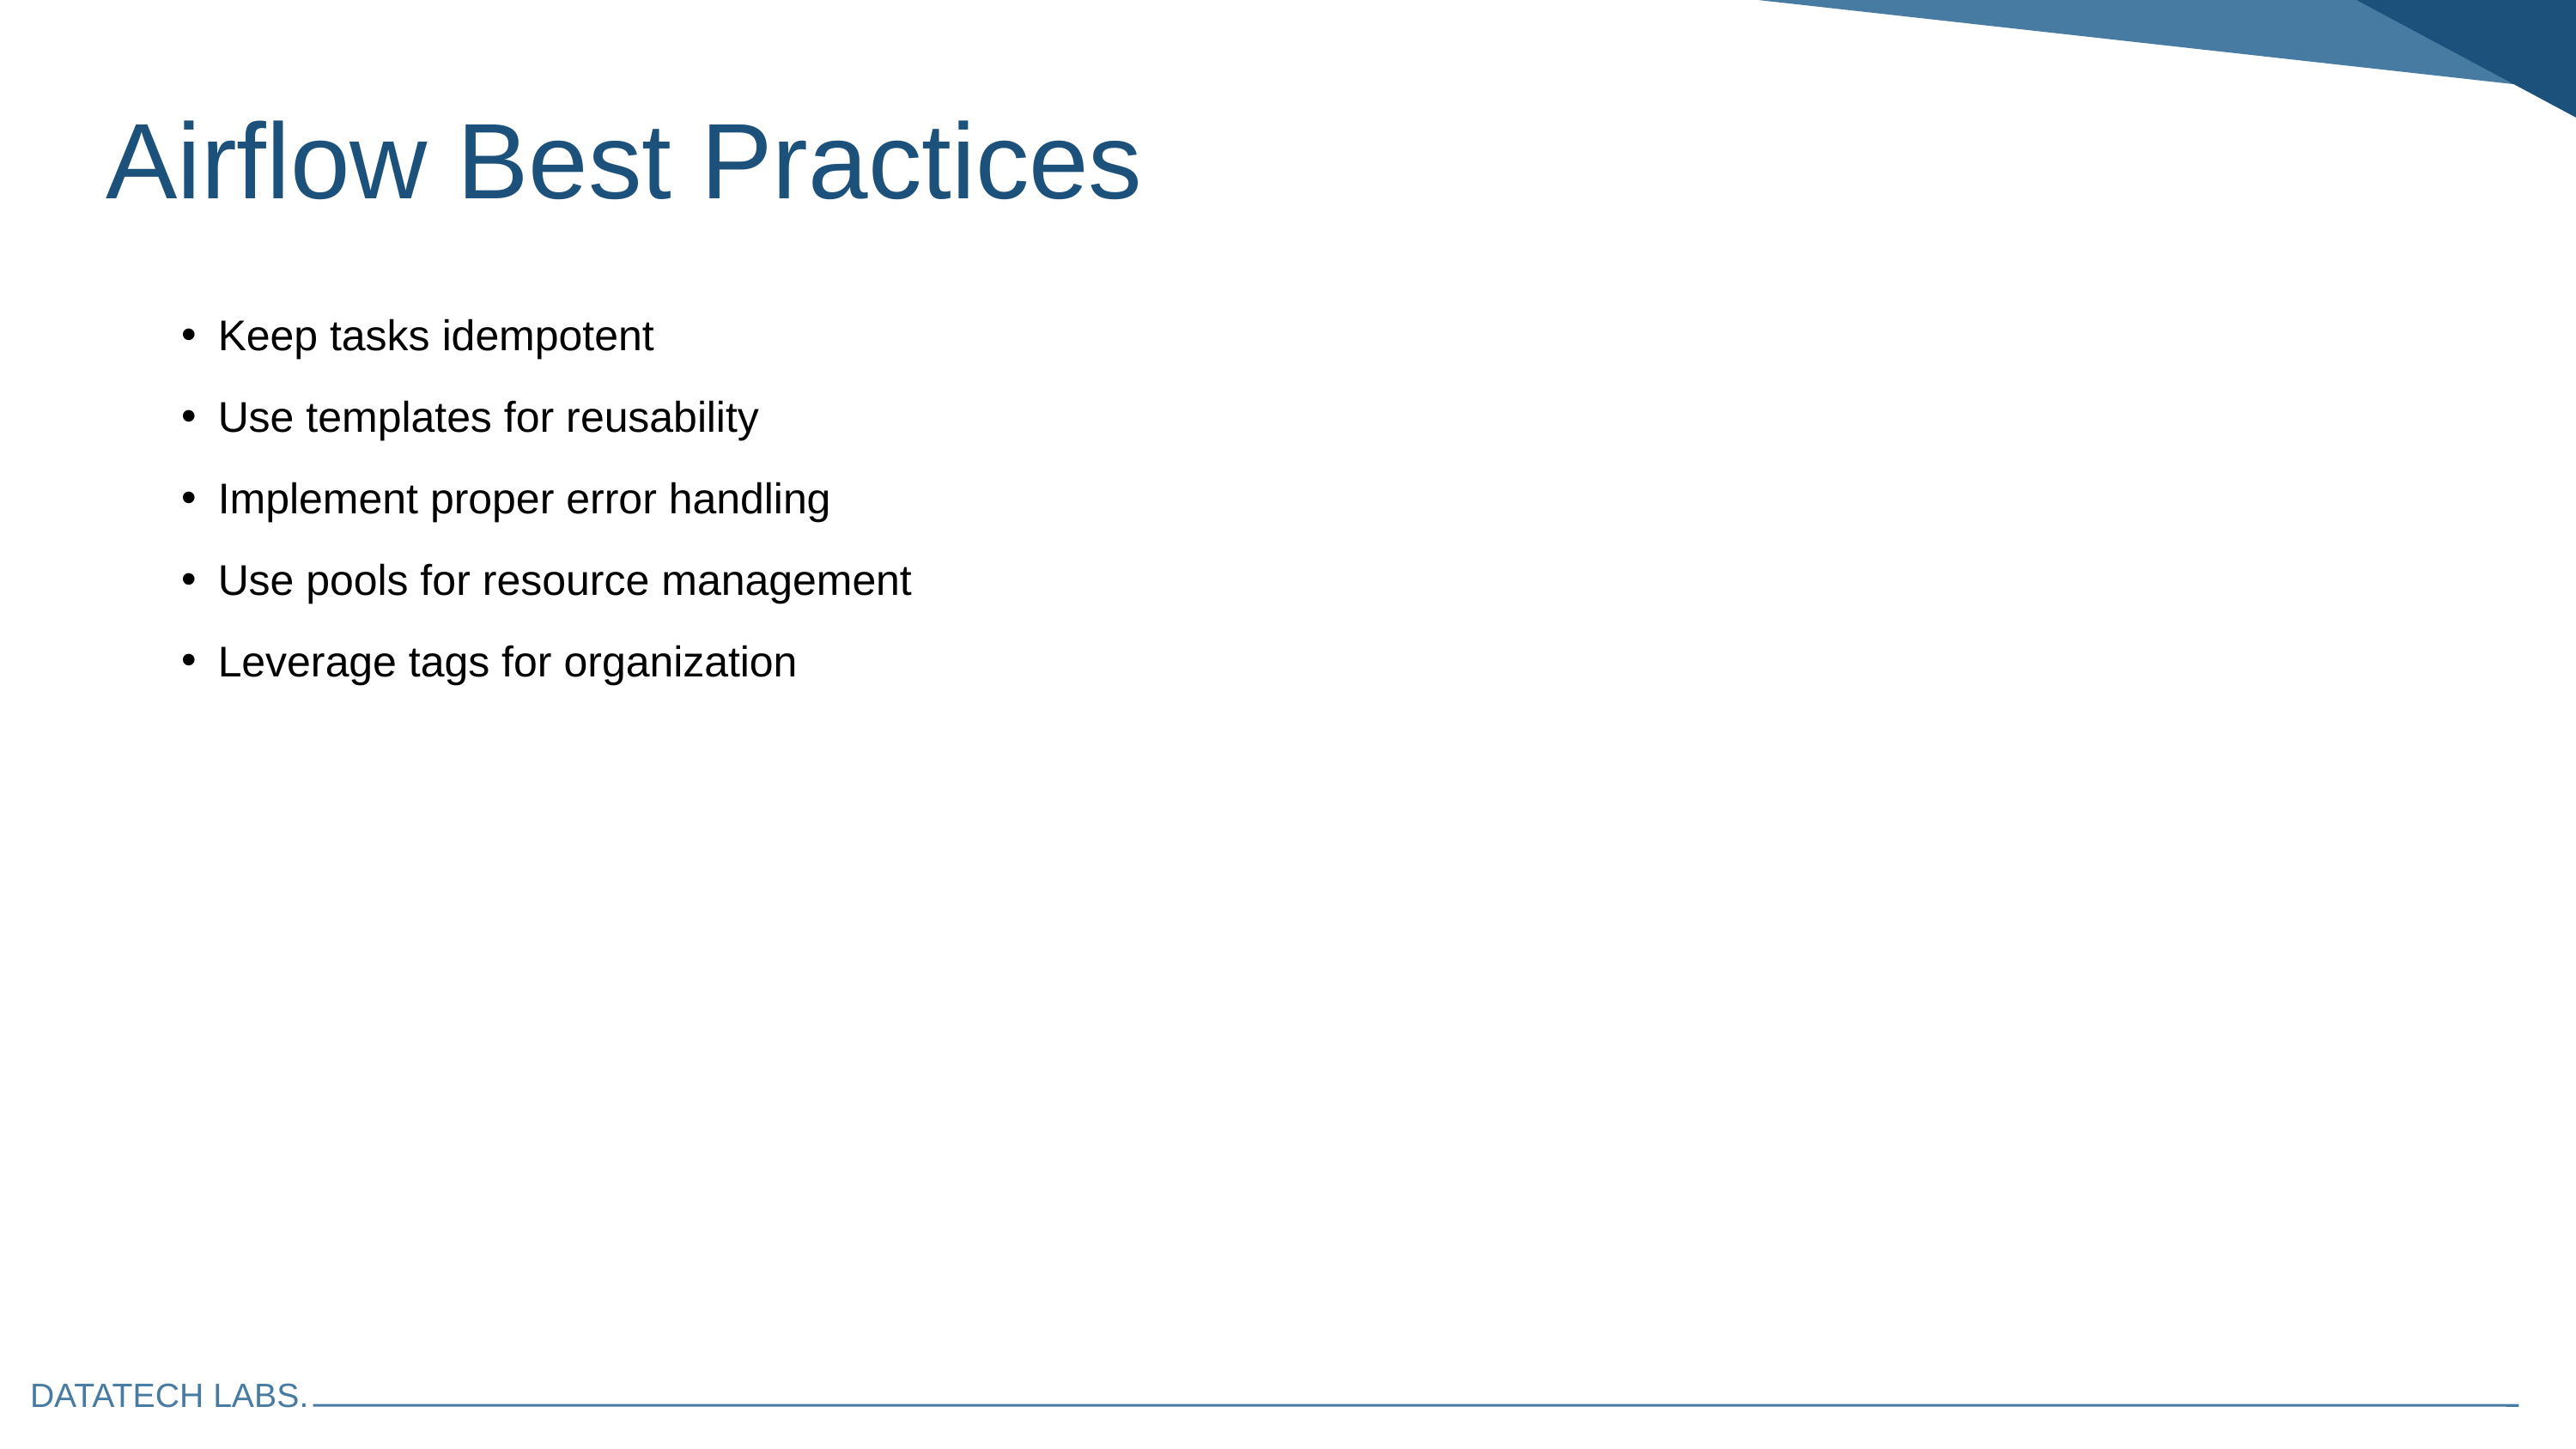

Airflow Best Practices
Keep tasks idempotent
Use templates for reusability
Implement proper error handling
Use pools for resource management
Leverage tags for organization
DATATECH LABS.